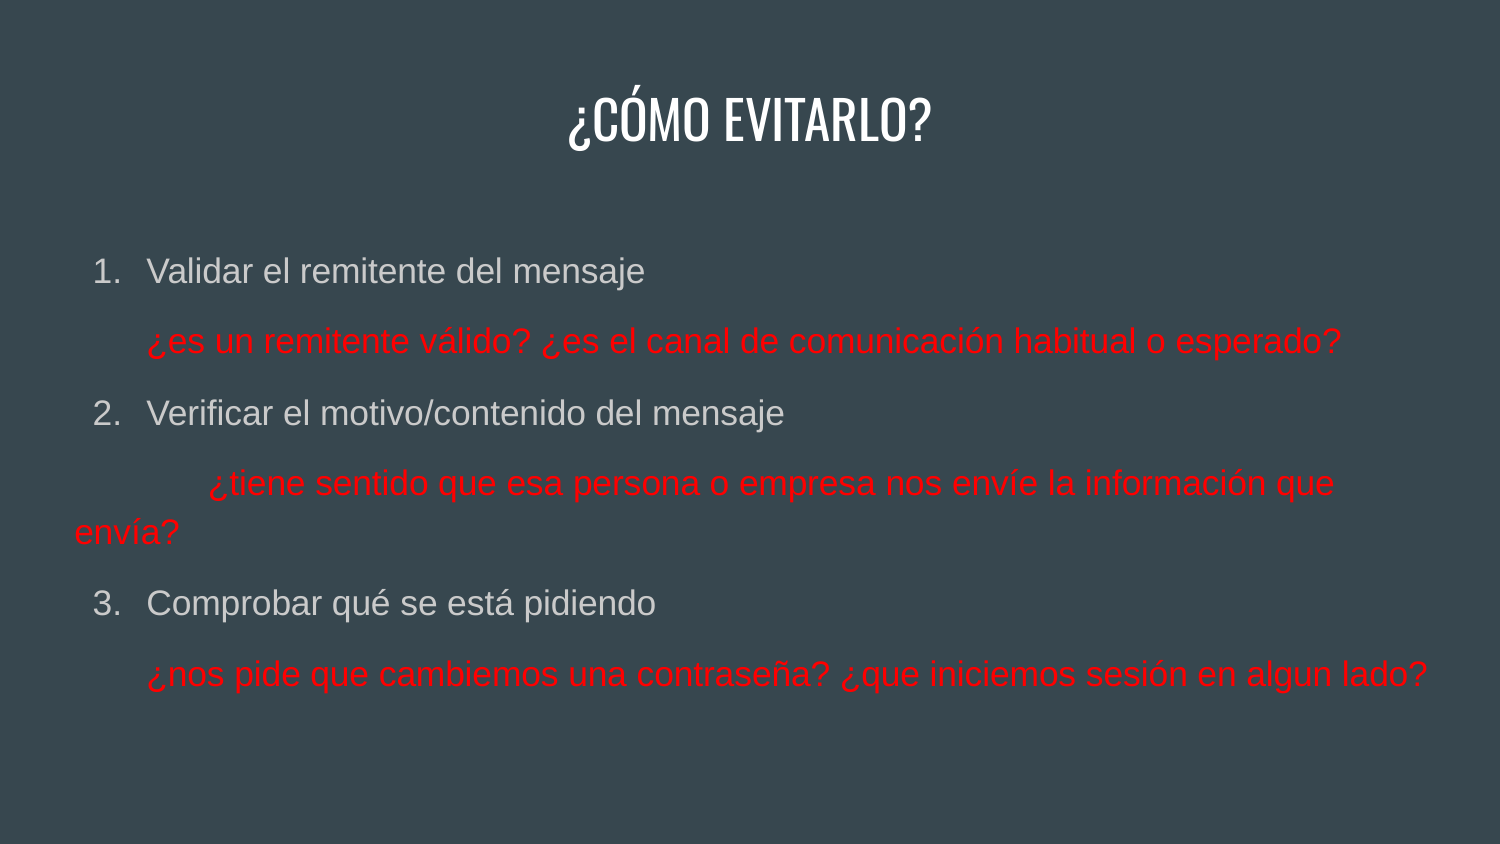

# ¿CÓMO EVITARLO?
Validar el remitente del mensaje
¿es un remitente válido? ¿es el canal de comunicación habitual o esperado?
Verificar el motivo/contenido del mensaje
	¿tiene sentido que esa persona o empresa nos envíe la información que envía?
Comprobar qué se está pidiendo
¿nos pide que cambiemos una contraseña? ¿que iniciemos sesión en algun lado?